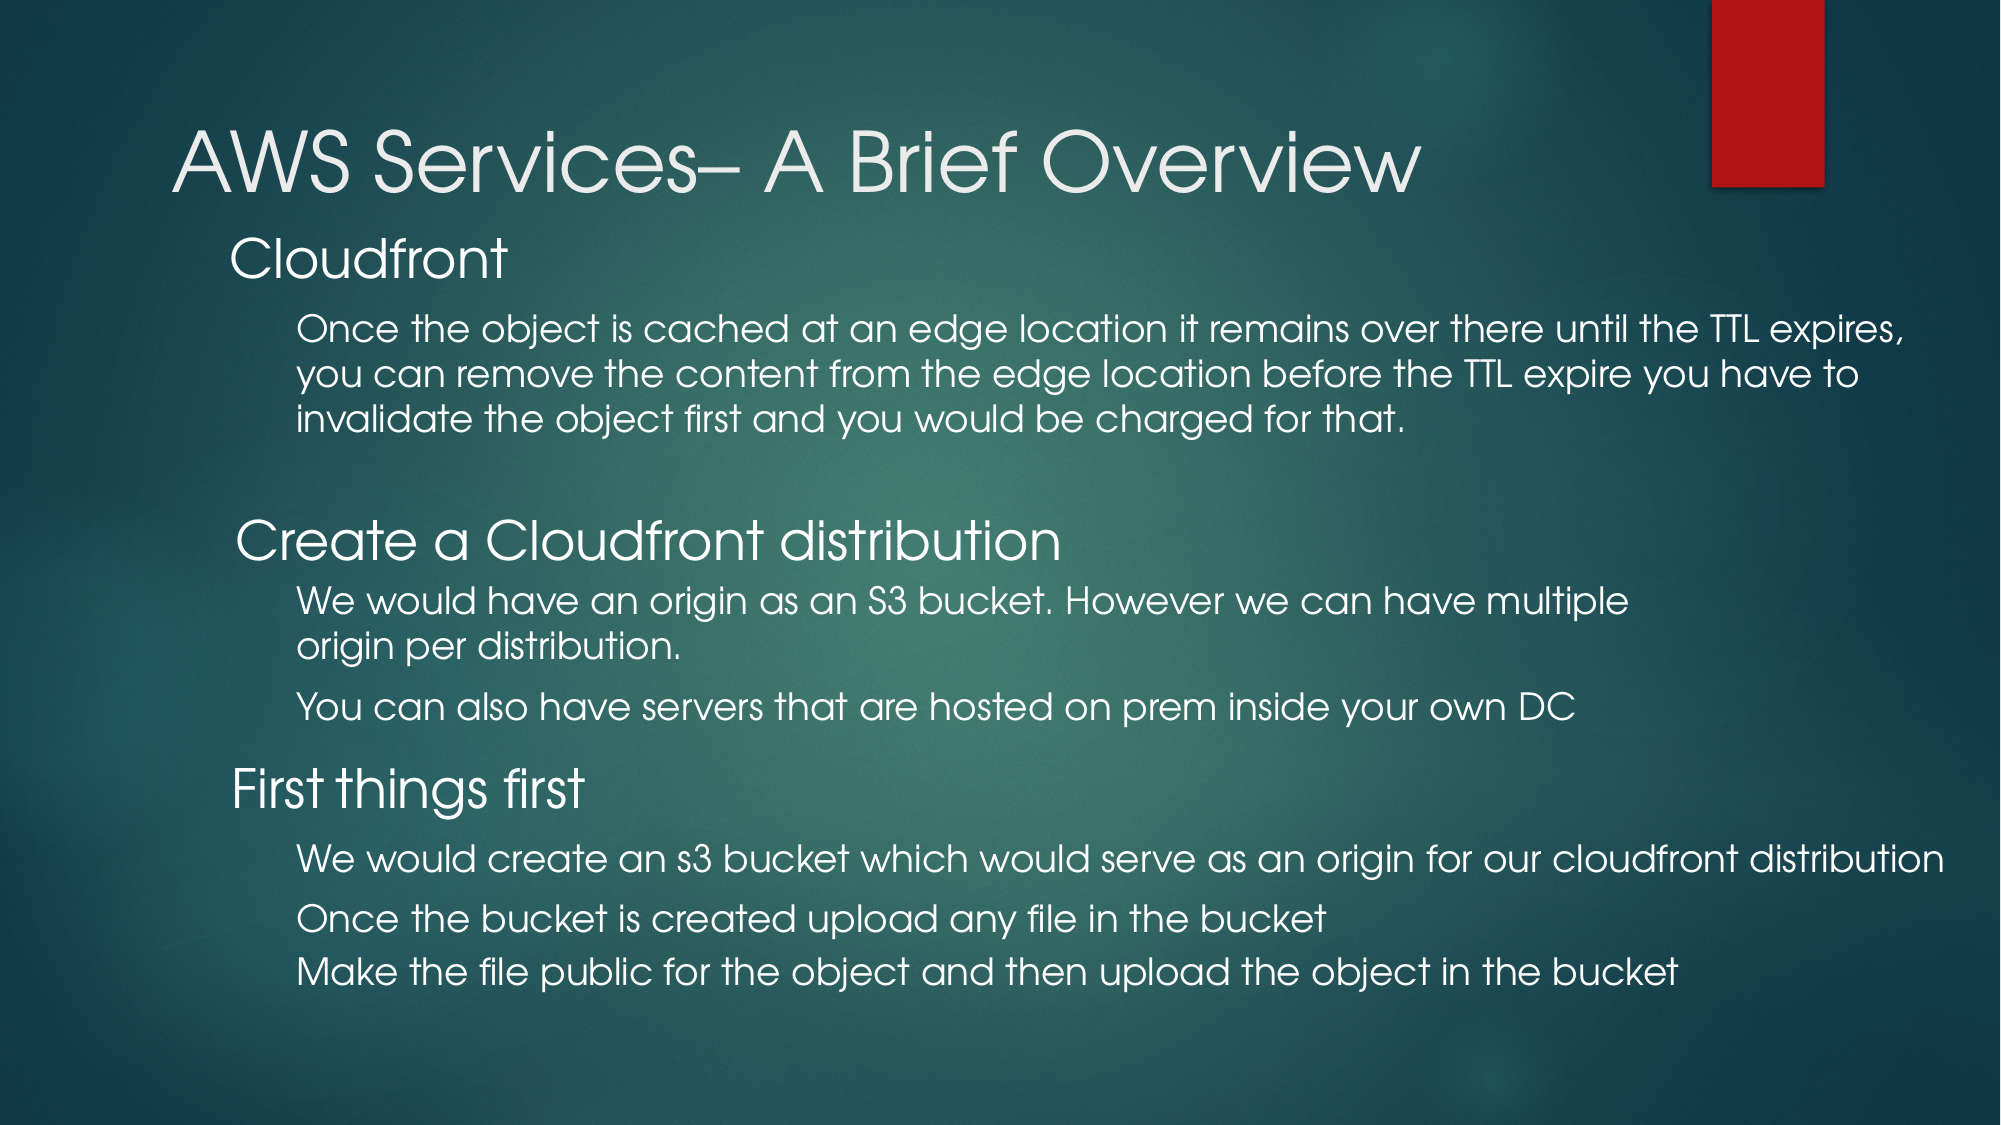

# AWS Services– A Brief Overview
Cloudfront
Once the object is cached at an edge location it remains over there until the TTL expires, you can remove the content from the edge location before the TTL expire you have to invalidate the object first and you would be charged for that.
Create a Cloudfront distribution
We would have an origin as an S3 bucket. However we can have multiple origin per distribution.
You can also have servers that are hosted on prem inside your own DC
First things first
We would create an s3 bucket which would serve as an origin for our cloudfront distribution
Once the bucket is created upload any file in the bucket
Make the file public for the object and then upload the object in the bucket